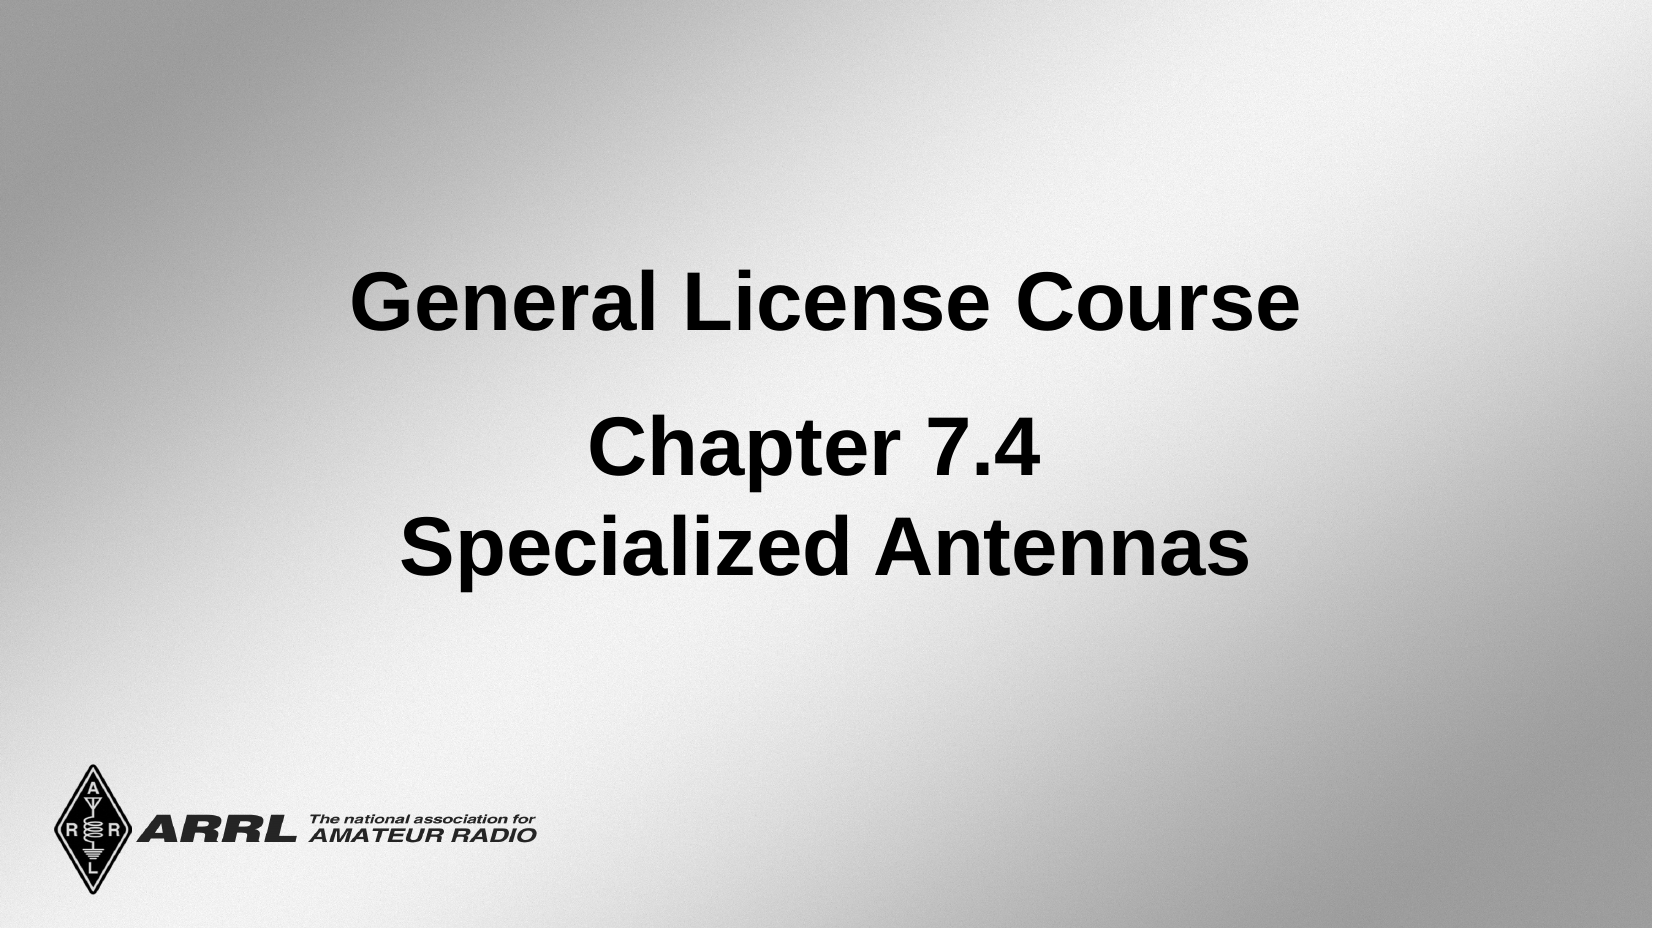

General License Course
Chapter 7.4
Specialized Antennas